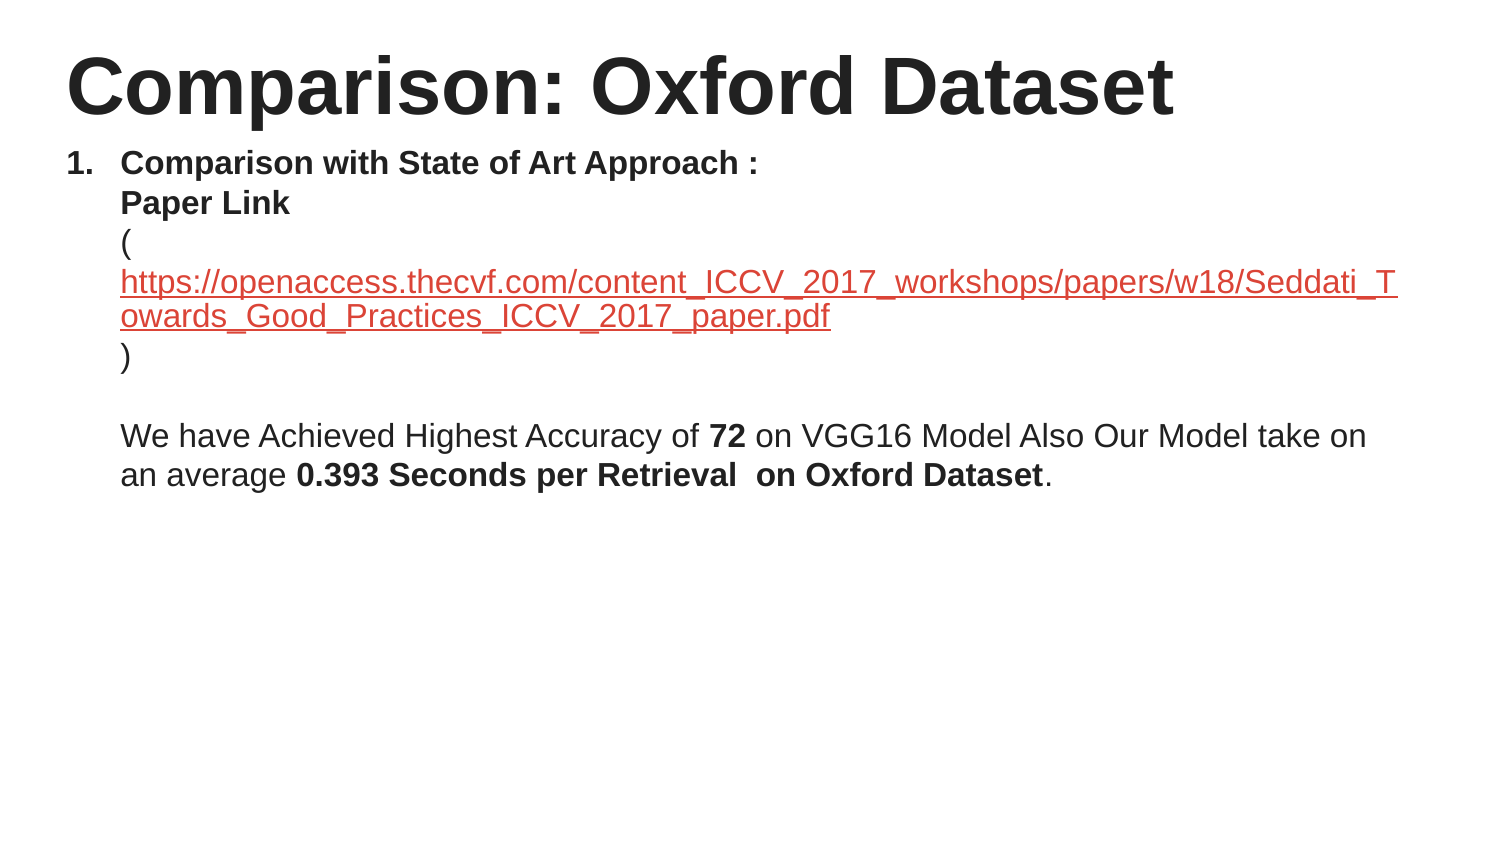

# Comparison: Oxford Dataset
Comparison with State of Art Approach :
Paper Link
(https://openaccess.thecvf.com/content_ICCV_2017_workshops/papers/w18/Seddati_Towards_Good_Practices_ICCV_2017_paper.pdf)

We have Achieved Highest Accuracy of 72 on VGG16 Model Also Our Model take on an average 0.393 Seconds per Retrieval  on Oxford Dataset.